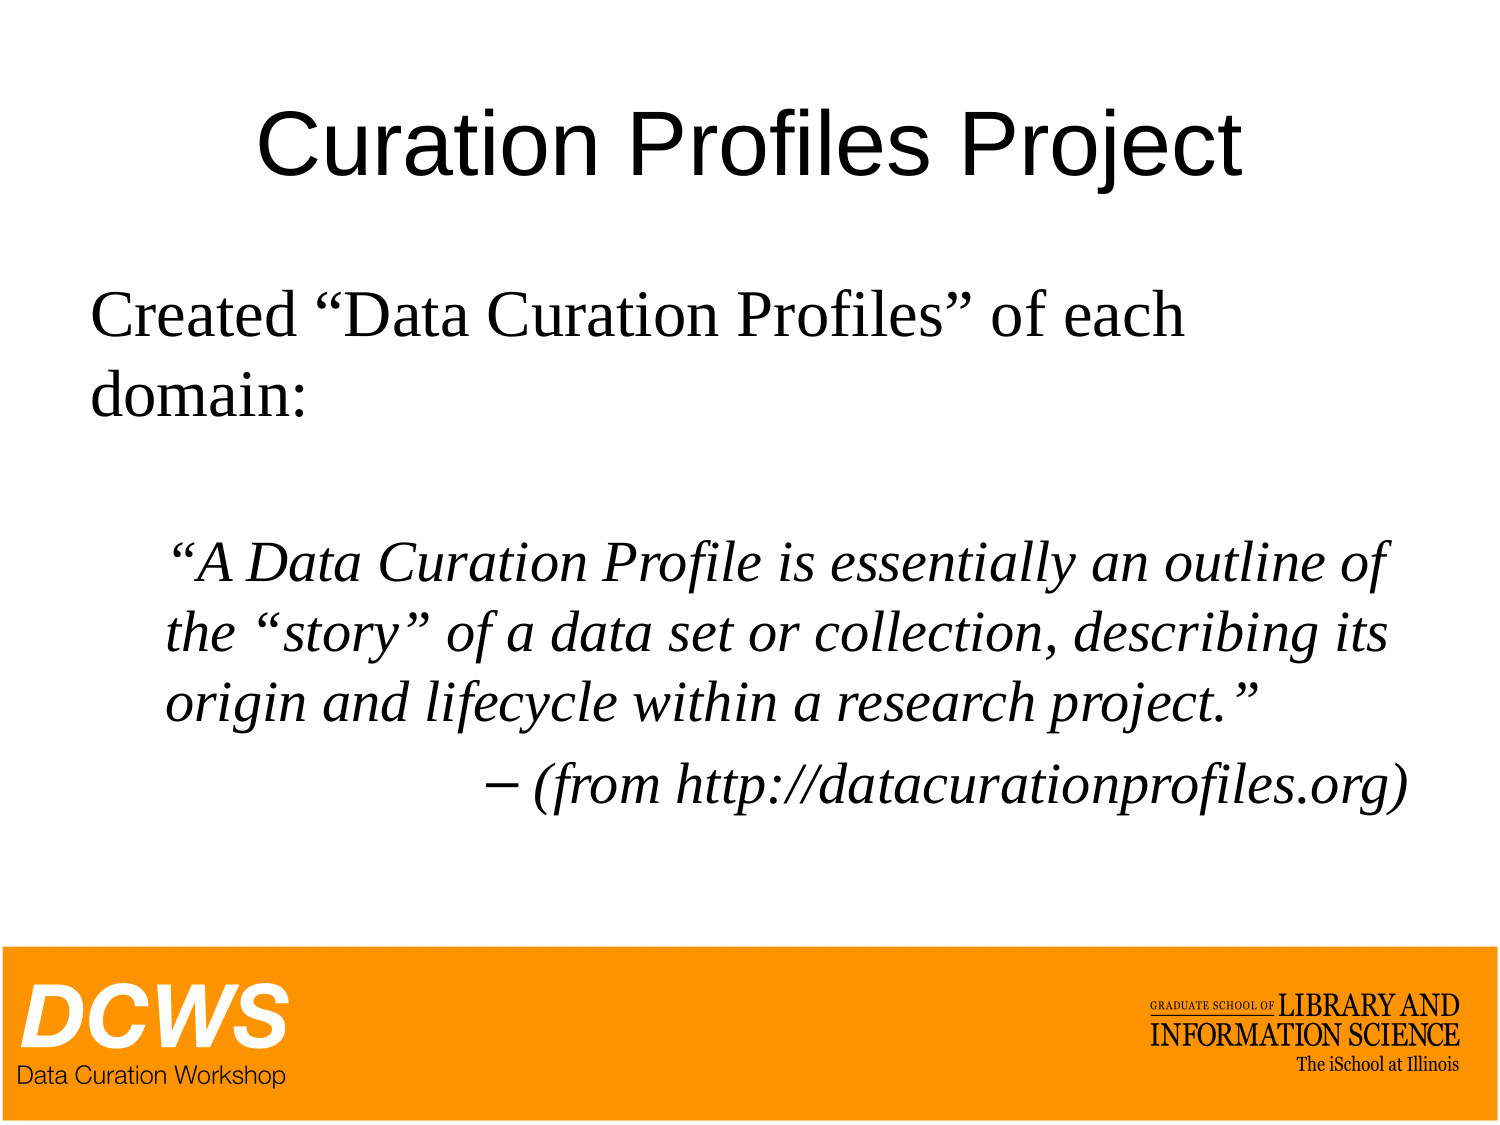

# Curation Profiles Project
Created “Data Curation Profiles” of each domain:

“A Data Curation Profile is essentially an outline of the “story” of a data set or collection, describing its origin and lifecycle within a research project.”
(from http://datacurationprofiles.org)